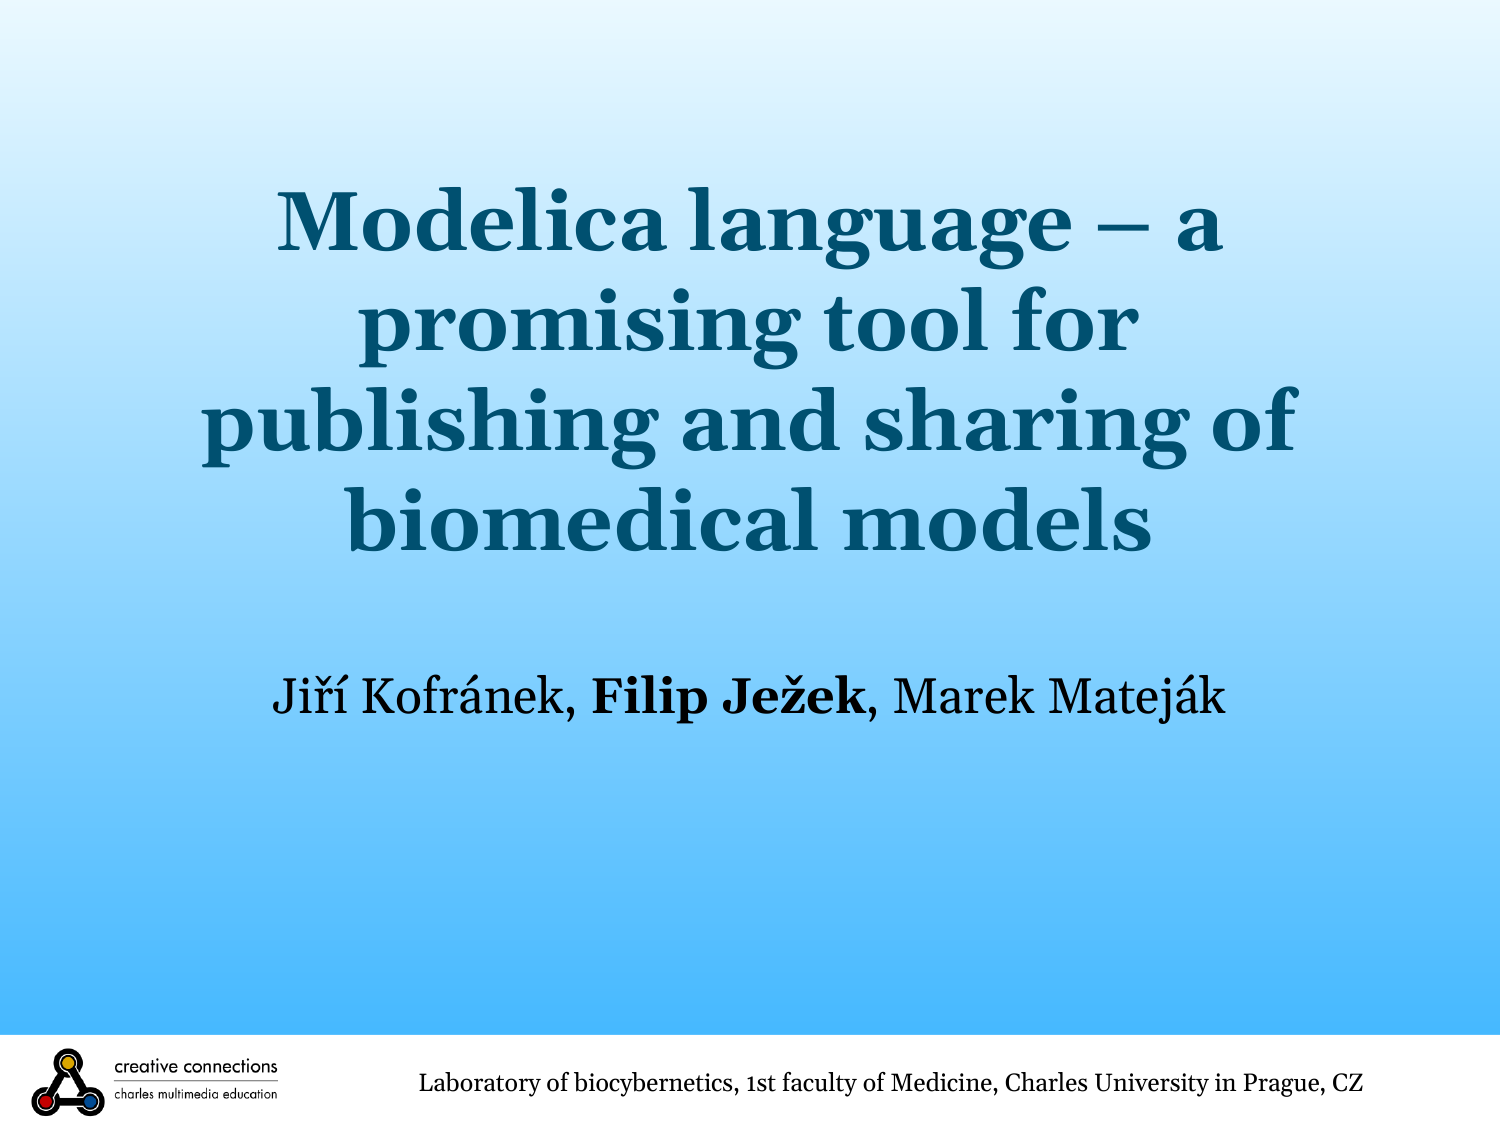

# Modelica language – a promising tool for publishing and sharing of biomedical models
Jiří Kofránek, Filip Ježek, Marek Mateják